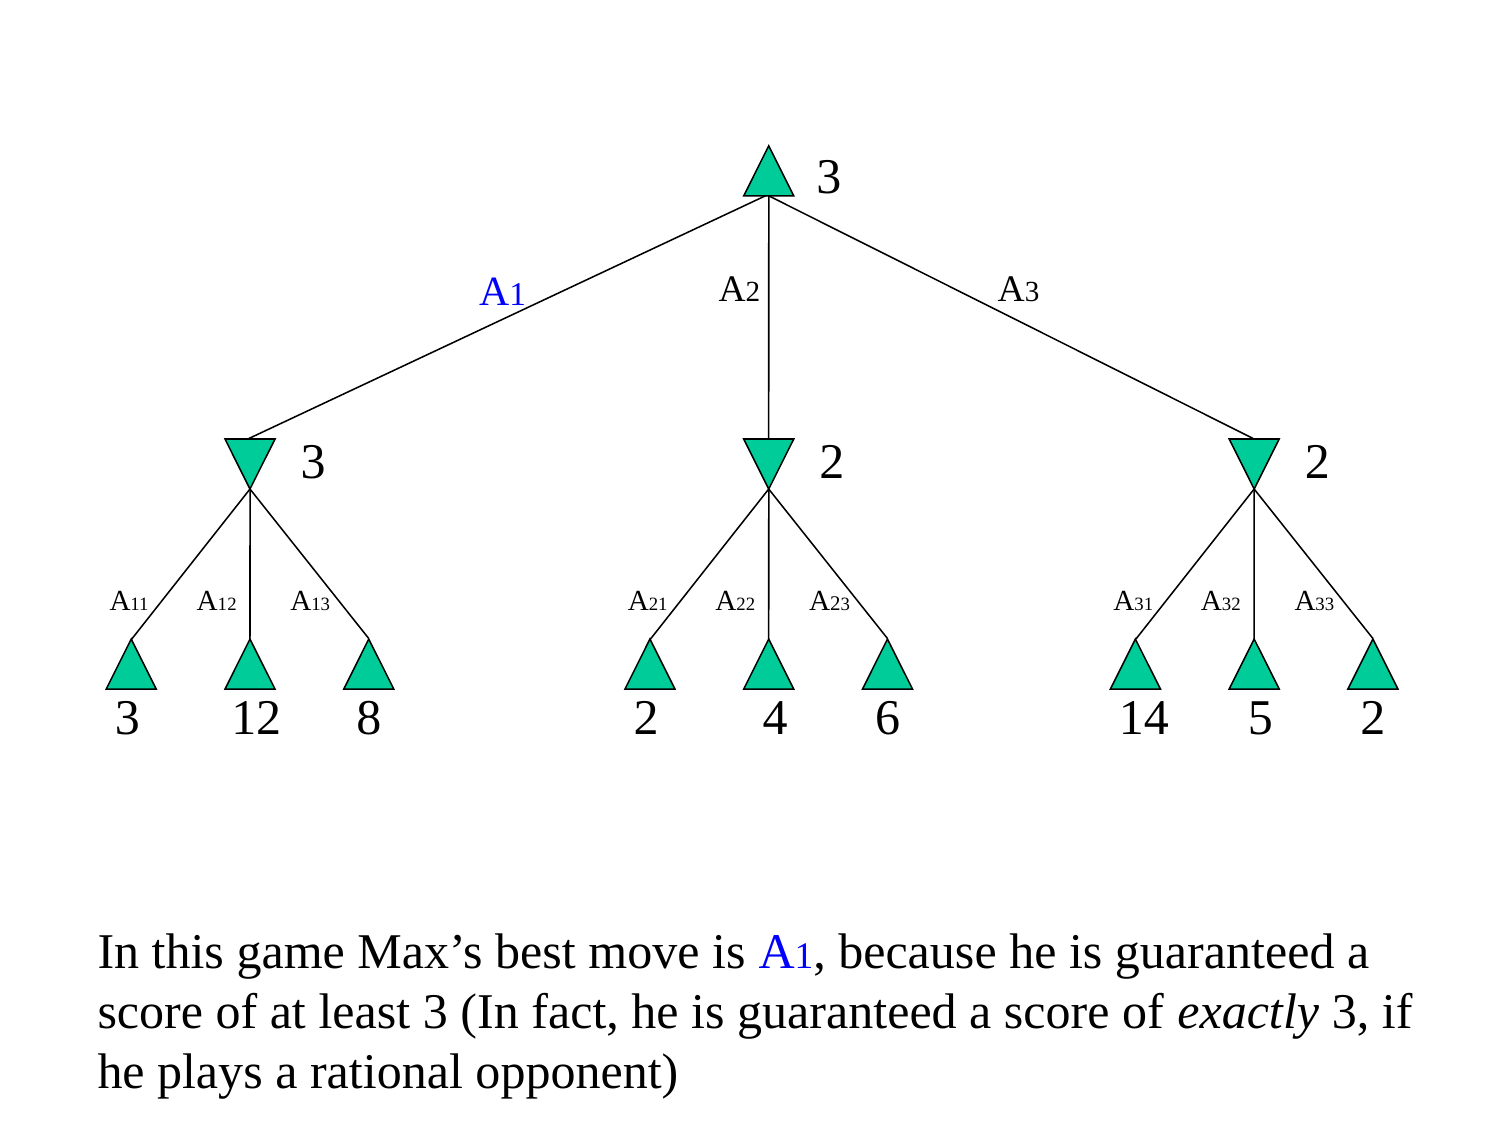

3

A1
A2
A3
3

A11
A12
A13
3
12
8
2

A21
A22
A23
2
4
6
2

A31
A32
A33
14
5
2
In this game Max’s best move is A1, because he is guaranteed a score of at least 3 (In fact, he is guaranteed a score of exactly 3, if he plays a rational opponent)